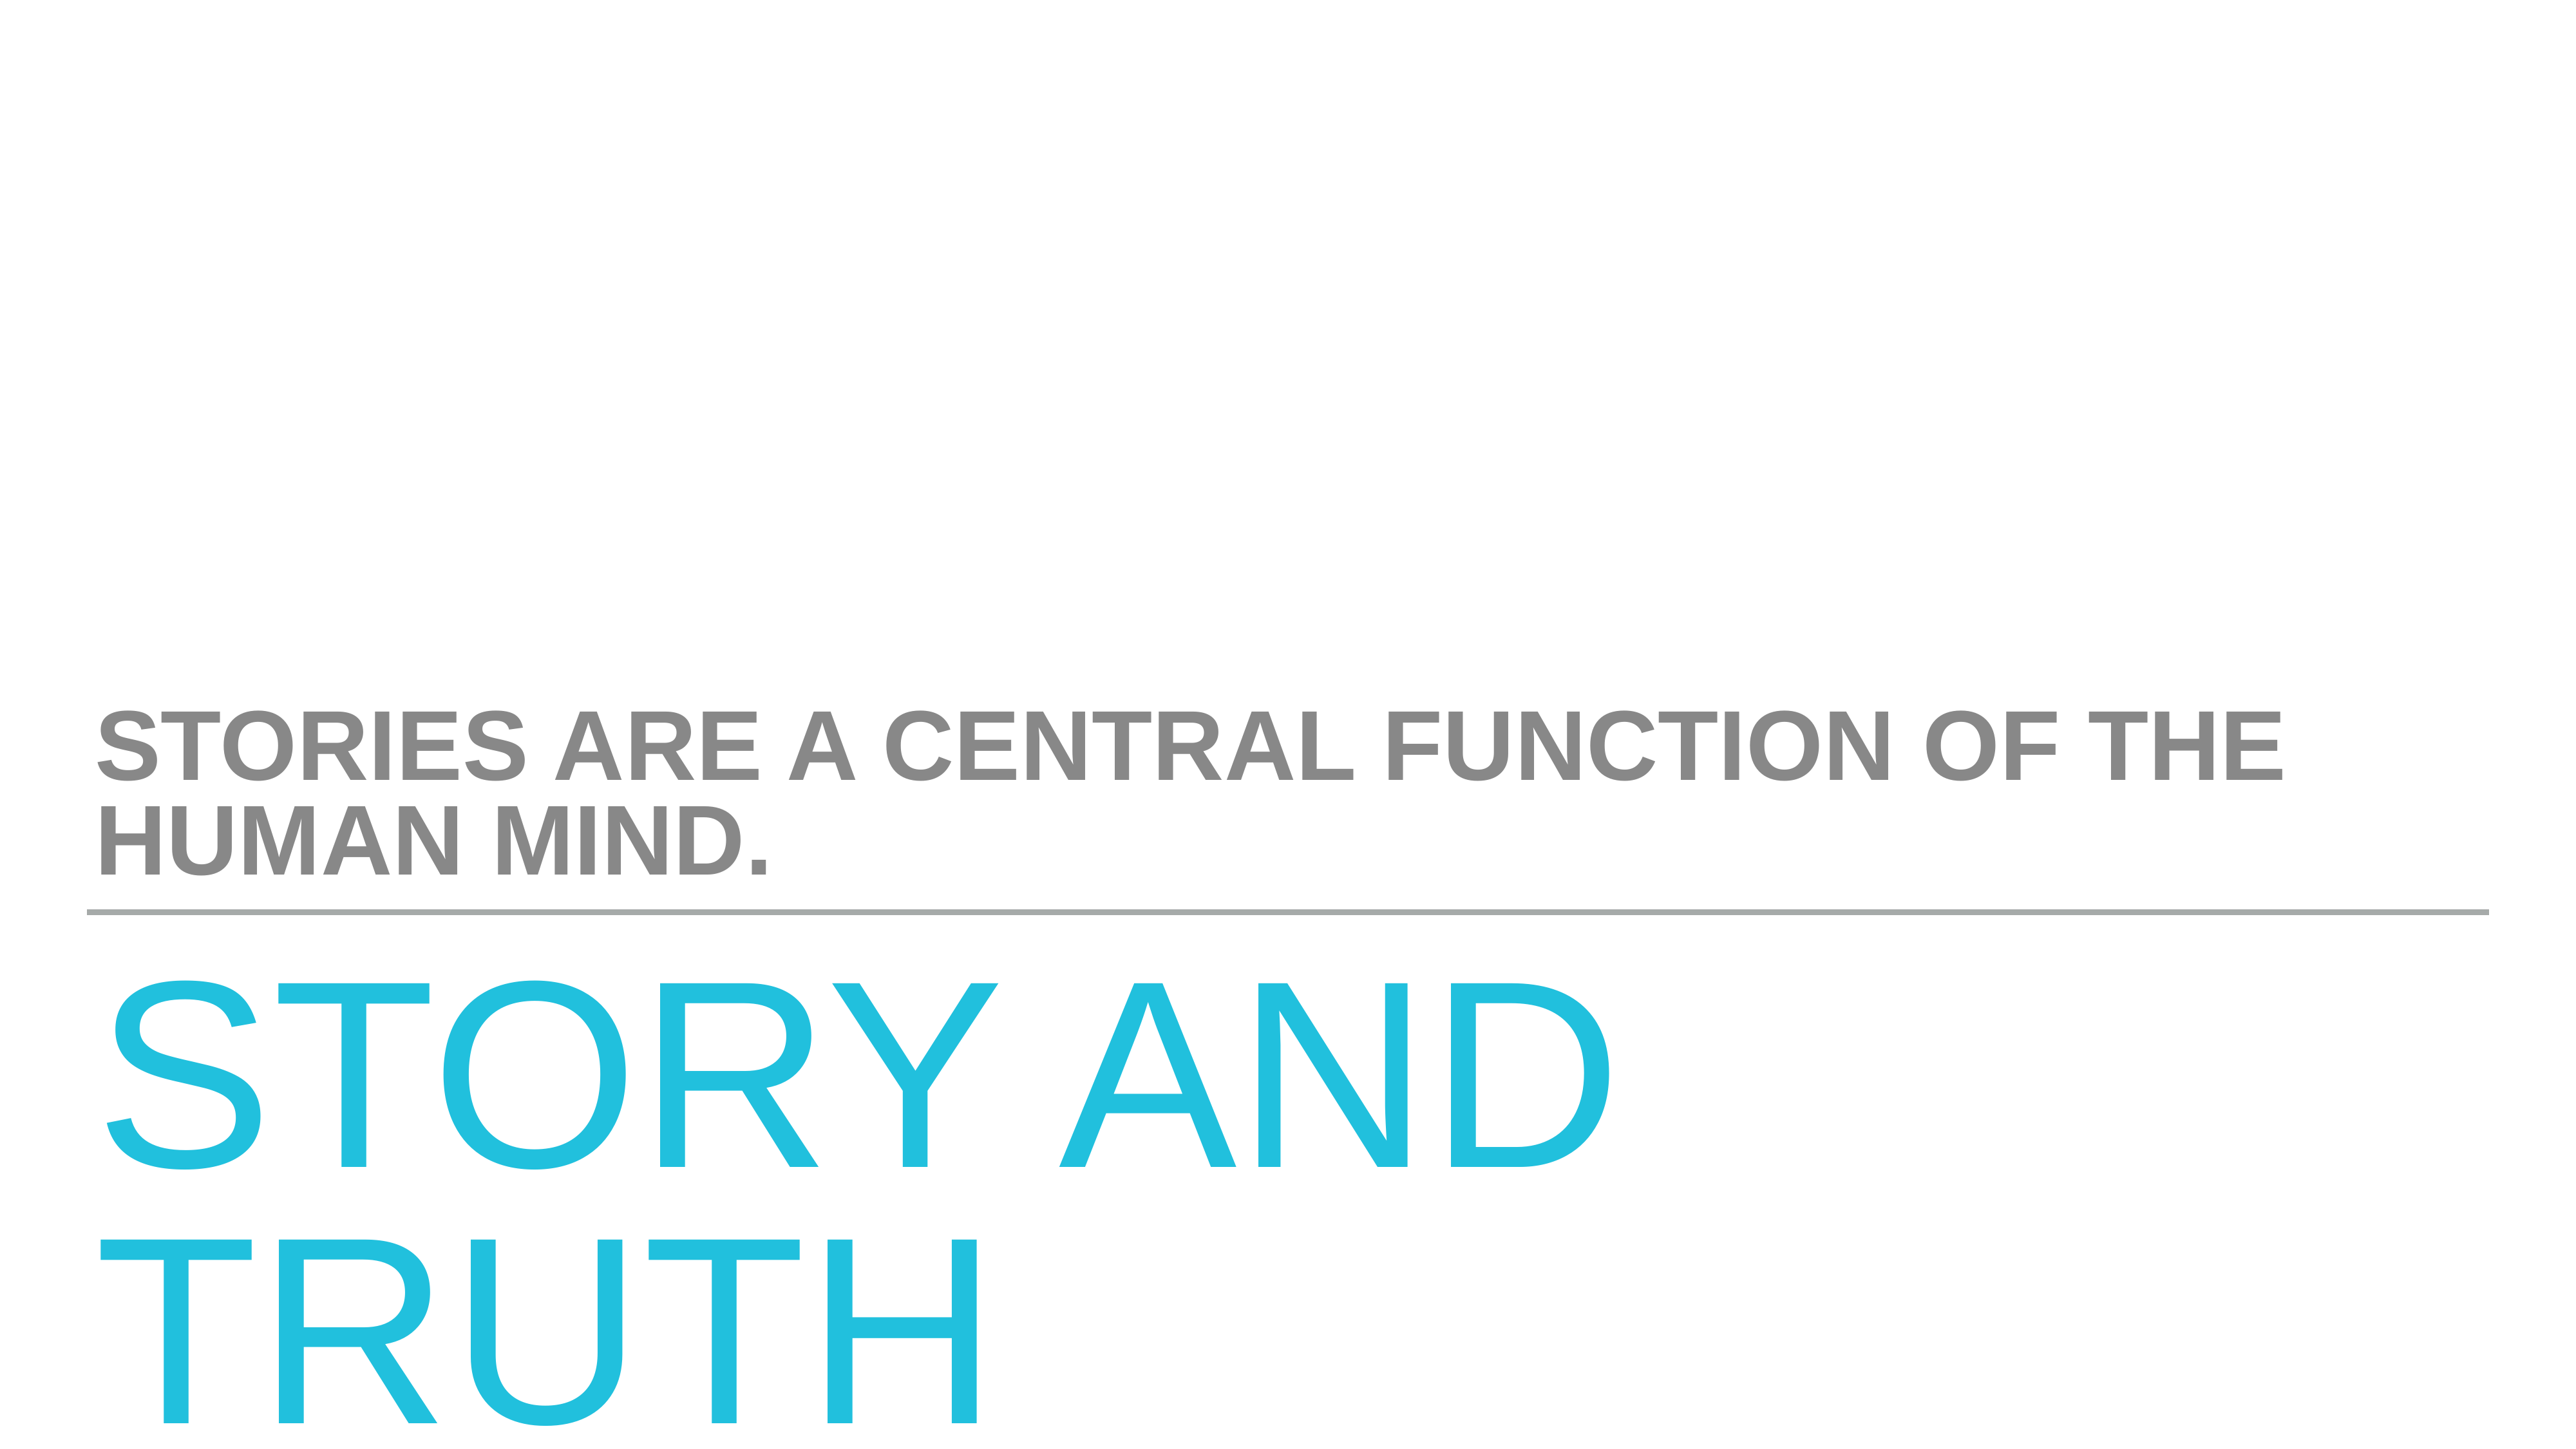

Stories are a central function of the human mind.
# Story and truth